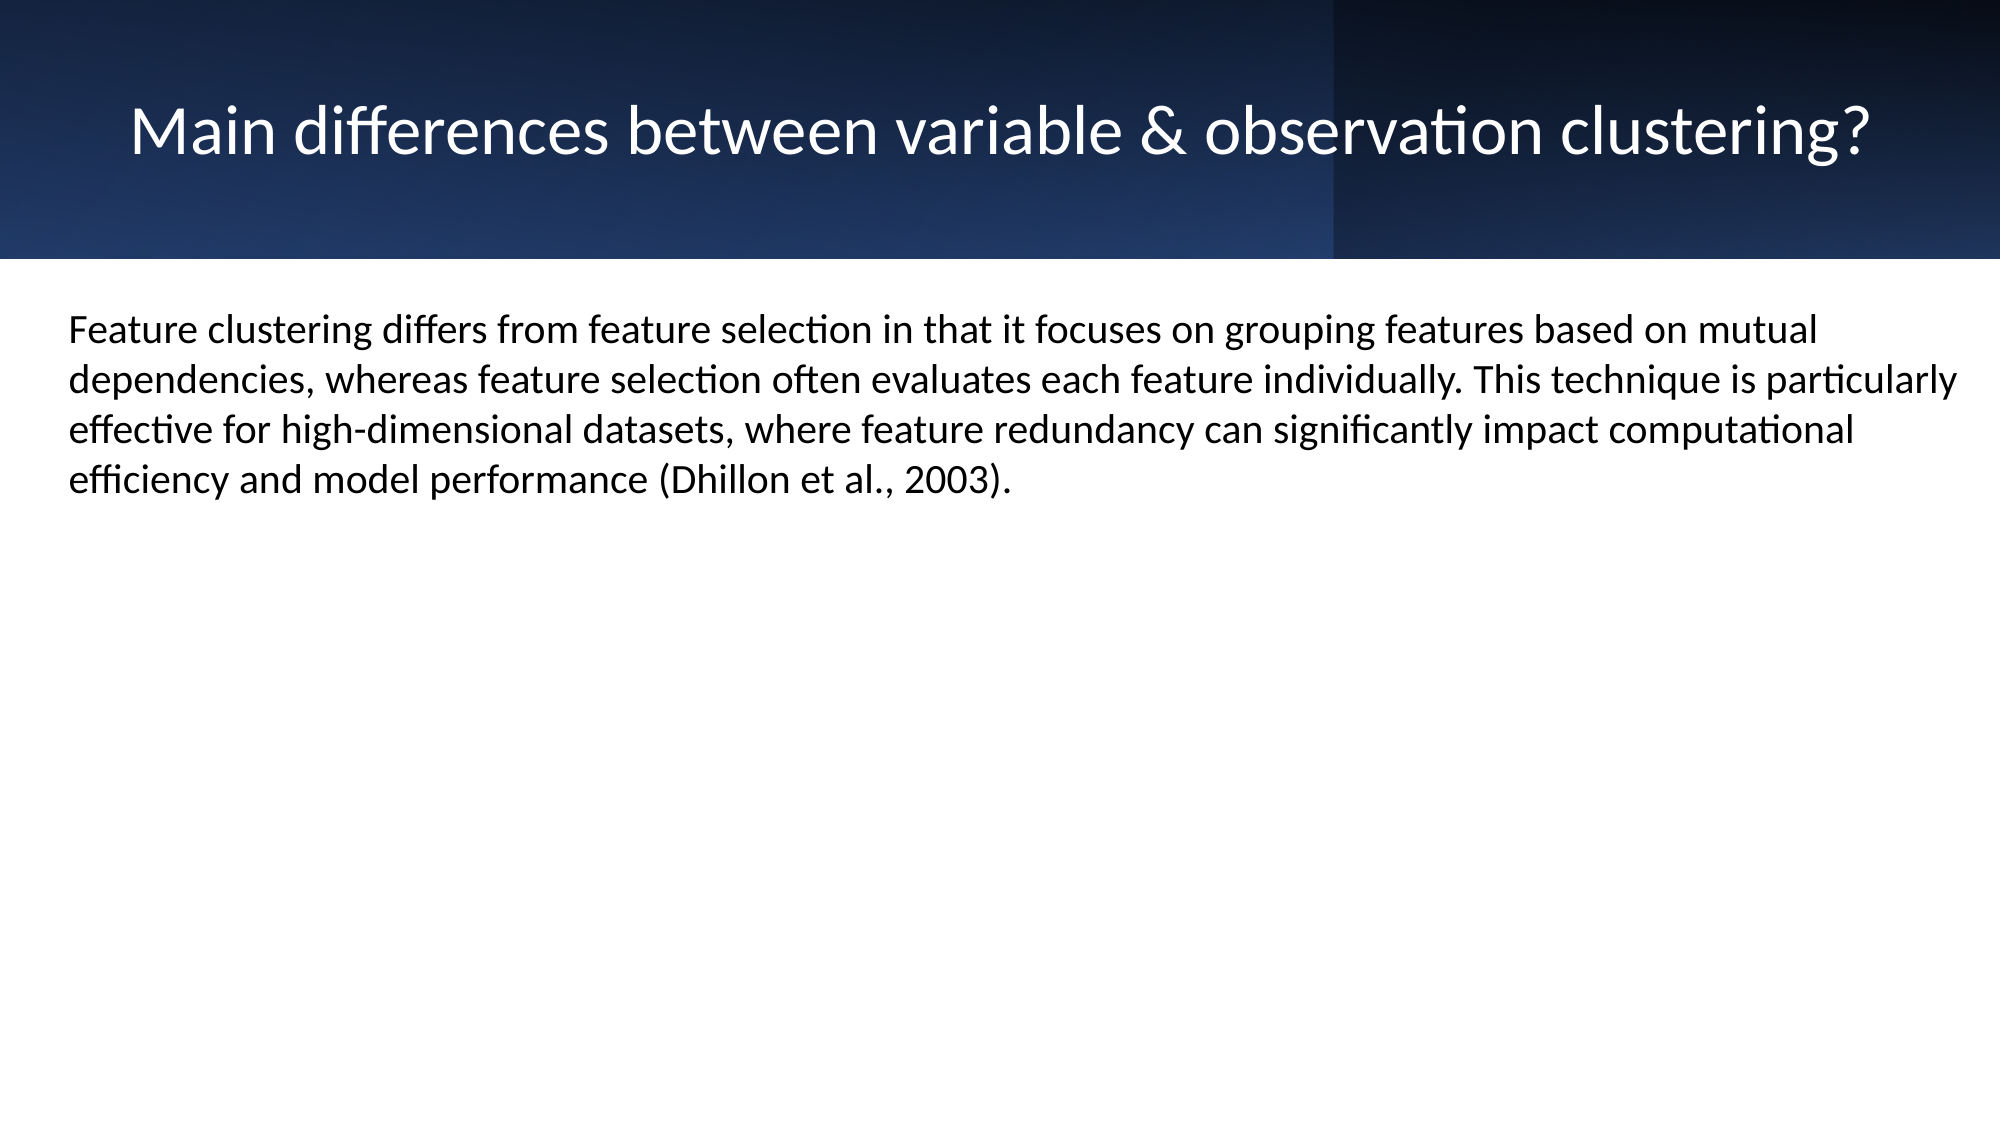

# Main differences between variable & observation clustering?
Feature clustering differs from feature selection in that it focuses on grouping features based on mutual dependencies, whereas feature selection often evaluates each feature individually. This technique is particularly effective for high-dimensional datasets, where feature redundancy can significantly impact computational efficiency and model performance (Dhillon et al., 2003).